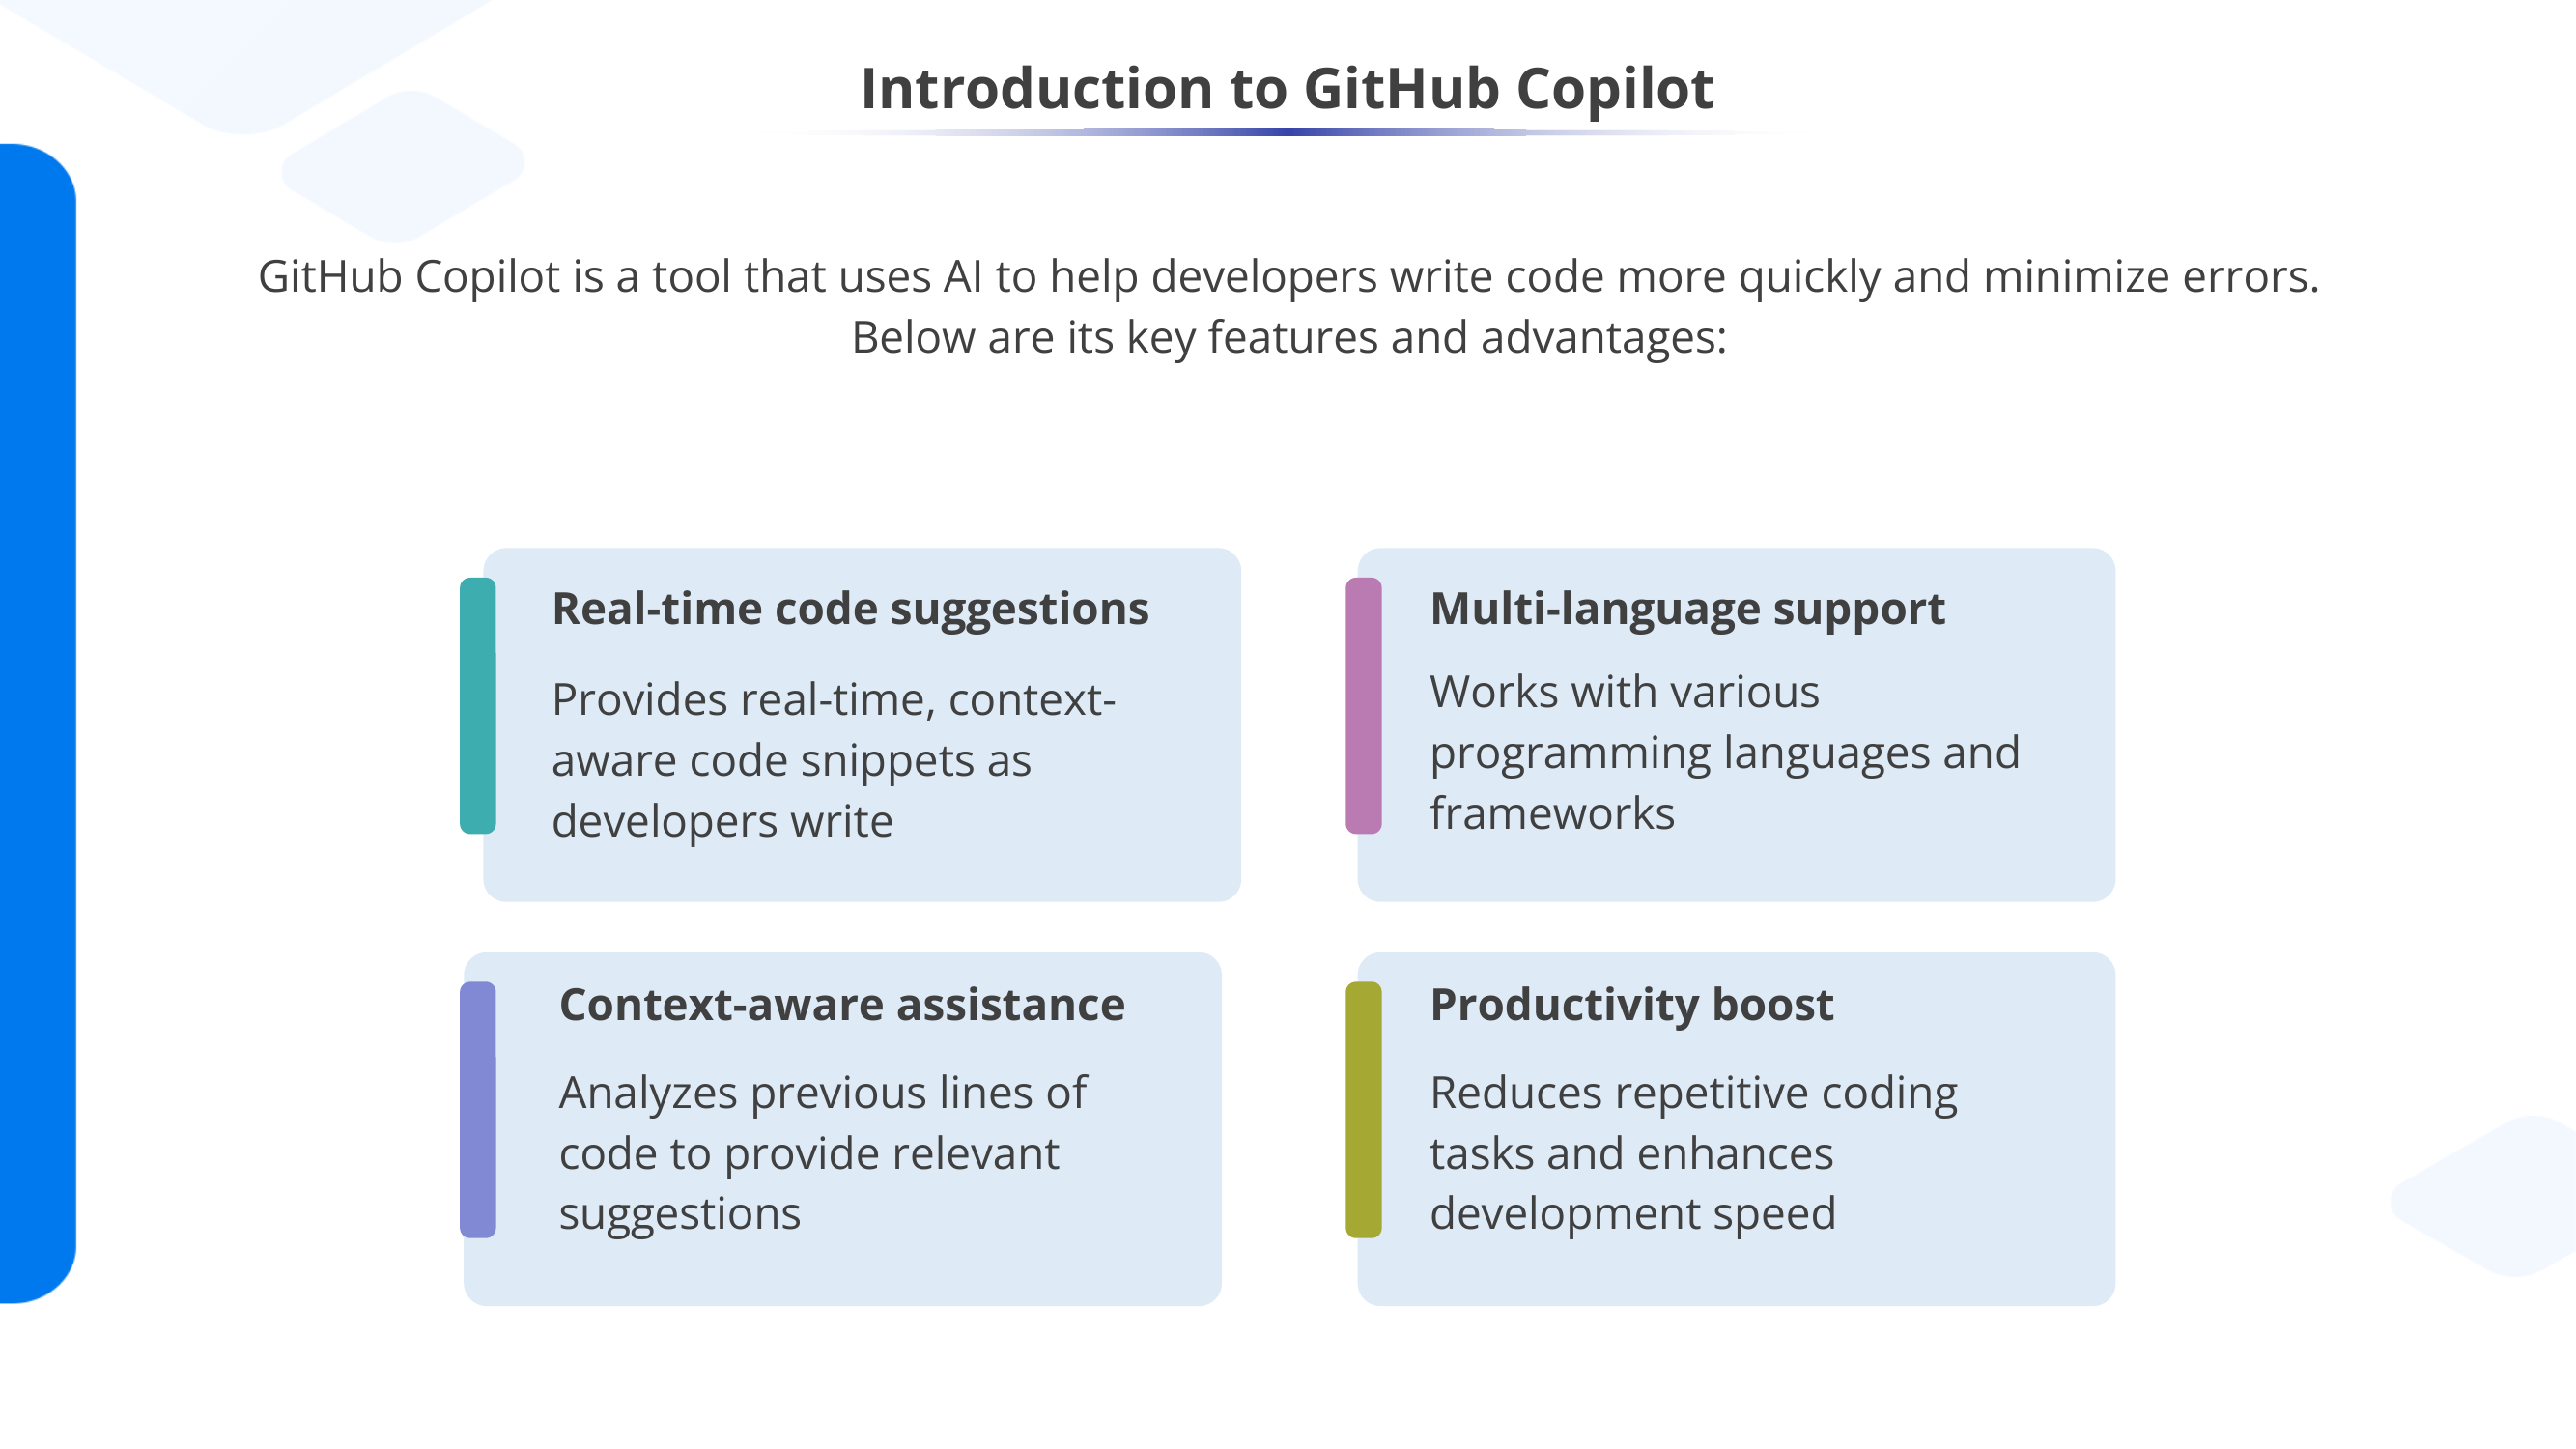

# Introduction to GitHub Copilot

GitHub Copilot is a tool that uses AI to help developers write code more quickly and minimize errors. Below are its key features and advantages:

Real-time code suggestions
Multi-language support
Works with various programming languages and frameworks
Provides real-time, context-aware code snippets as developers write

Context-aware assistance
Productivity boost
Analyzes previous lines of code to provide relevant suggestions
Reduces repetitive coding tasks and enhances development speed